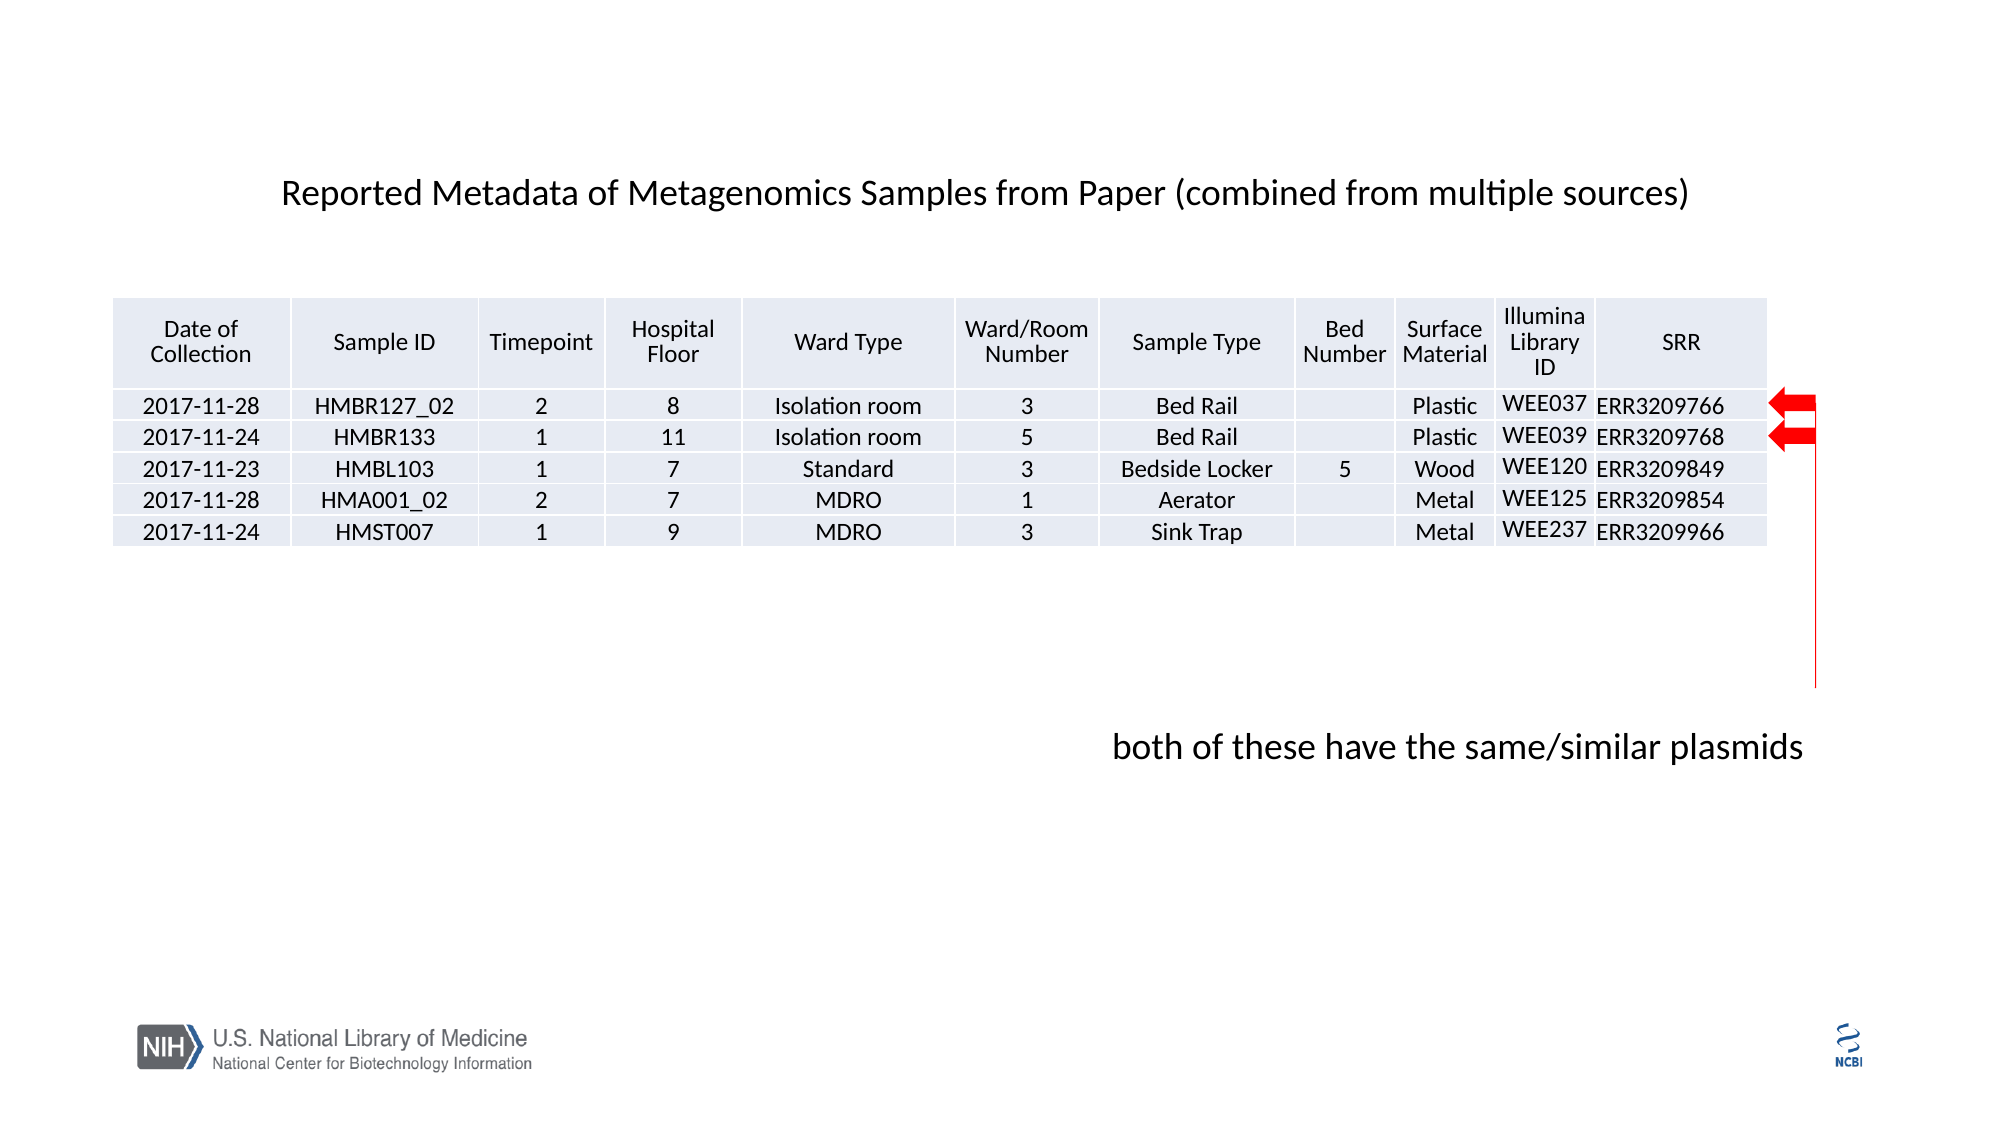

Reported Metadata of Metagenomics Samples from Paper (combined from multiple sources)
| Date of Collection | Sample ID | Timepoint | Hospital Floor | Ward Type | Ward/Room Number | Sample Type | Bed Number | Surface Material | Illumina Library ID | SRR |
| --- | --- | --- | --- | --- | --- | --- | --- | --- | --- | --- |
| 2017-11-28 | HMBR127\_02 | 2 | 8 | Isolation room | 3 | Bed Rail |  | Plastic | WEE037 | ERR3209766 |
| 2017-11-24 | HMBR133 | 1 | 11 | Isolation room | 5 | Bed Rail |  | Plastic | WEE039 | ERR3209768 |
| 2017-11-23 | HMBL103 | 1 | 7 | Standard | 3 | Bedside Locker | 5 | Wood | WEE120 | ERR3209849 |
| 2017-11-28 | HMA001\_02 | 2 | 7 | MDRO | 1 | Aerator |  | Metal | WEE125 | ERR3209854 |
| 2017-11-24 | HMST007 | 1 | 9 | MDRO | 3 | Sink Trap |  | Metal | WEE237 | ERR3209966 |

both of these have the same/similar plasmids